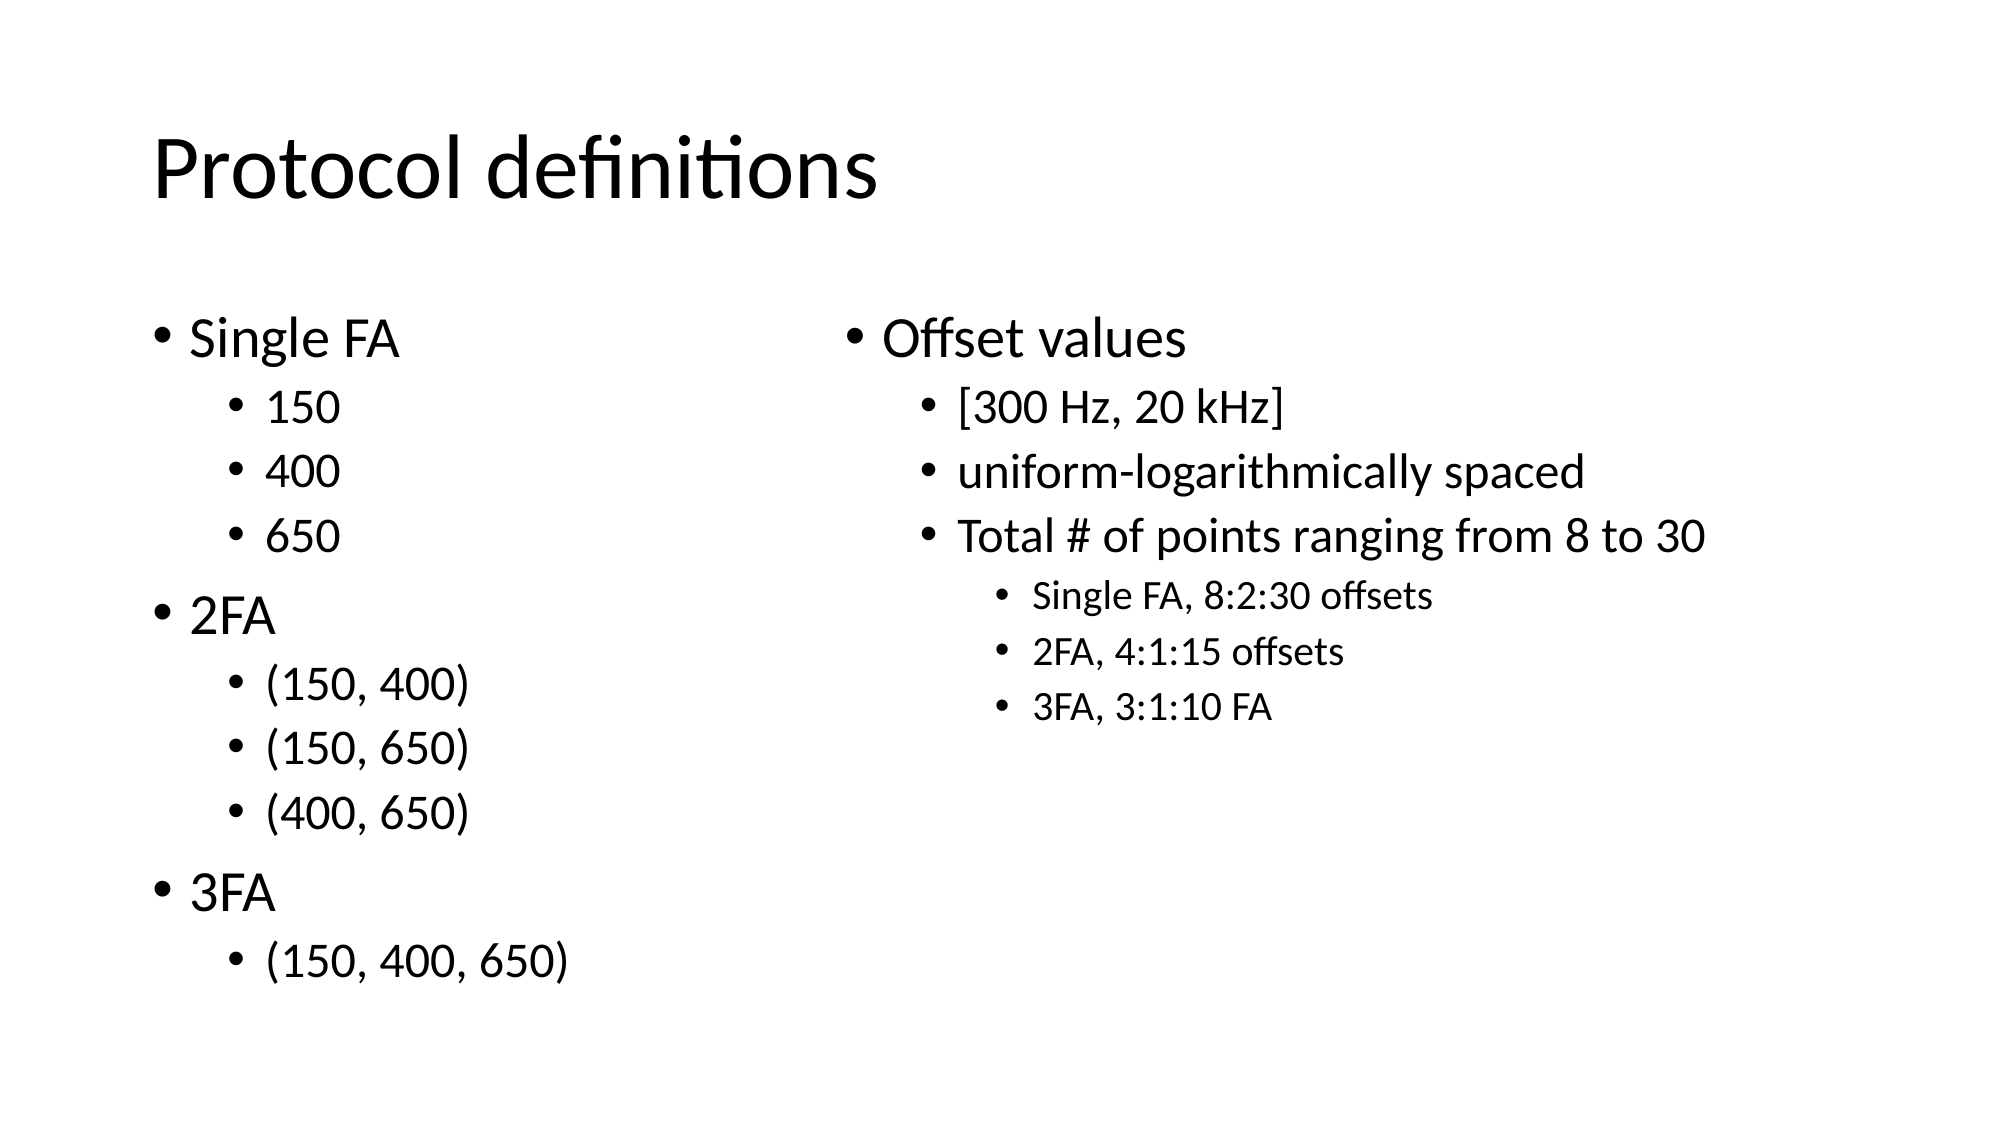

# Protocol definitions
Single FA
150
400
650
2FA
(150, 400)
(150, 650)
(400, 650)
3FA
(150, 400, 650)
Offset values
[300 Hz, 20 kHz]
uniform-logarithmically spaced
Total # of points ranging from 8 to 30
Single FA, 8:2:30 offsets
2FA, 4:1:15 offsets
3FA, 3:1:10 FA